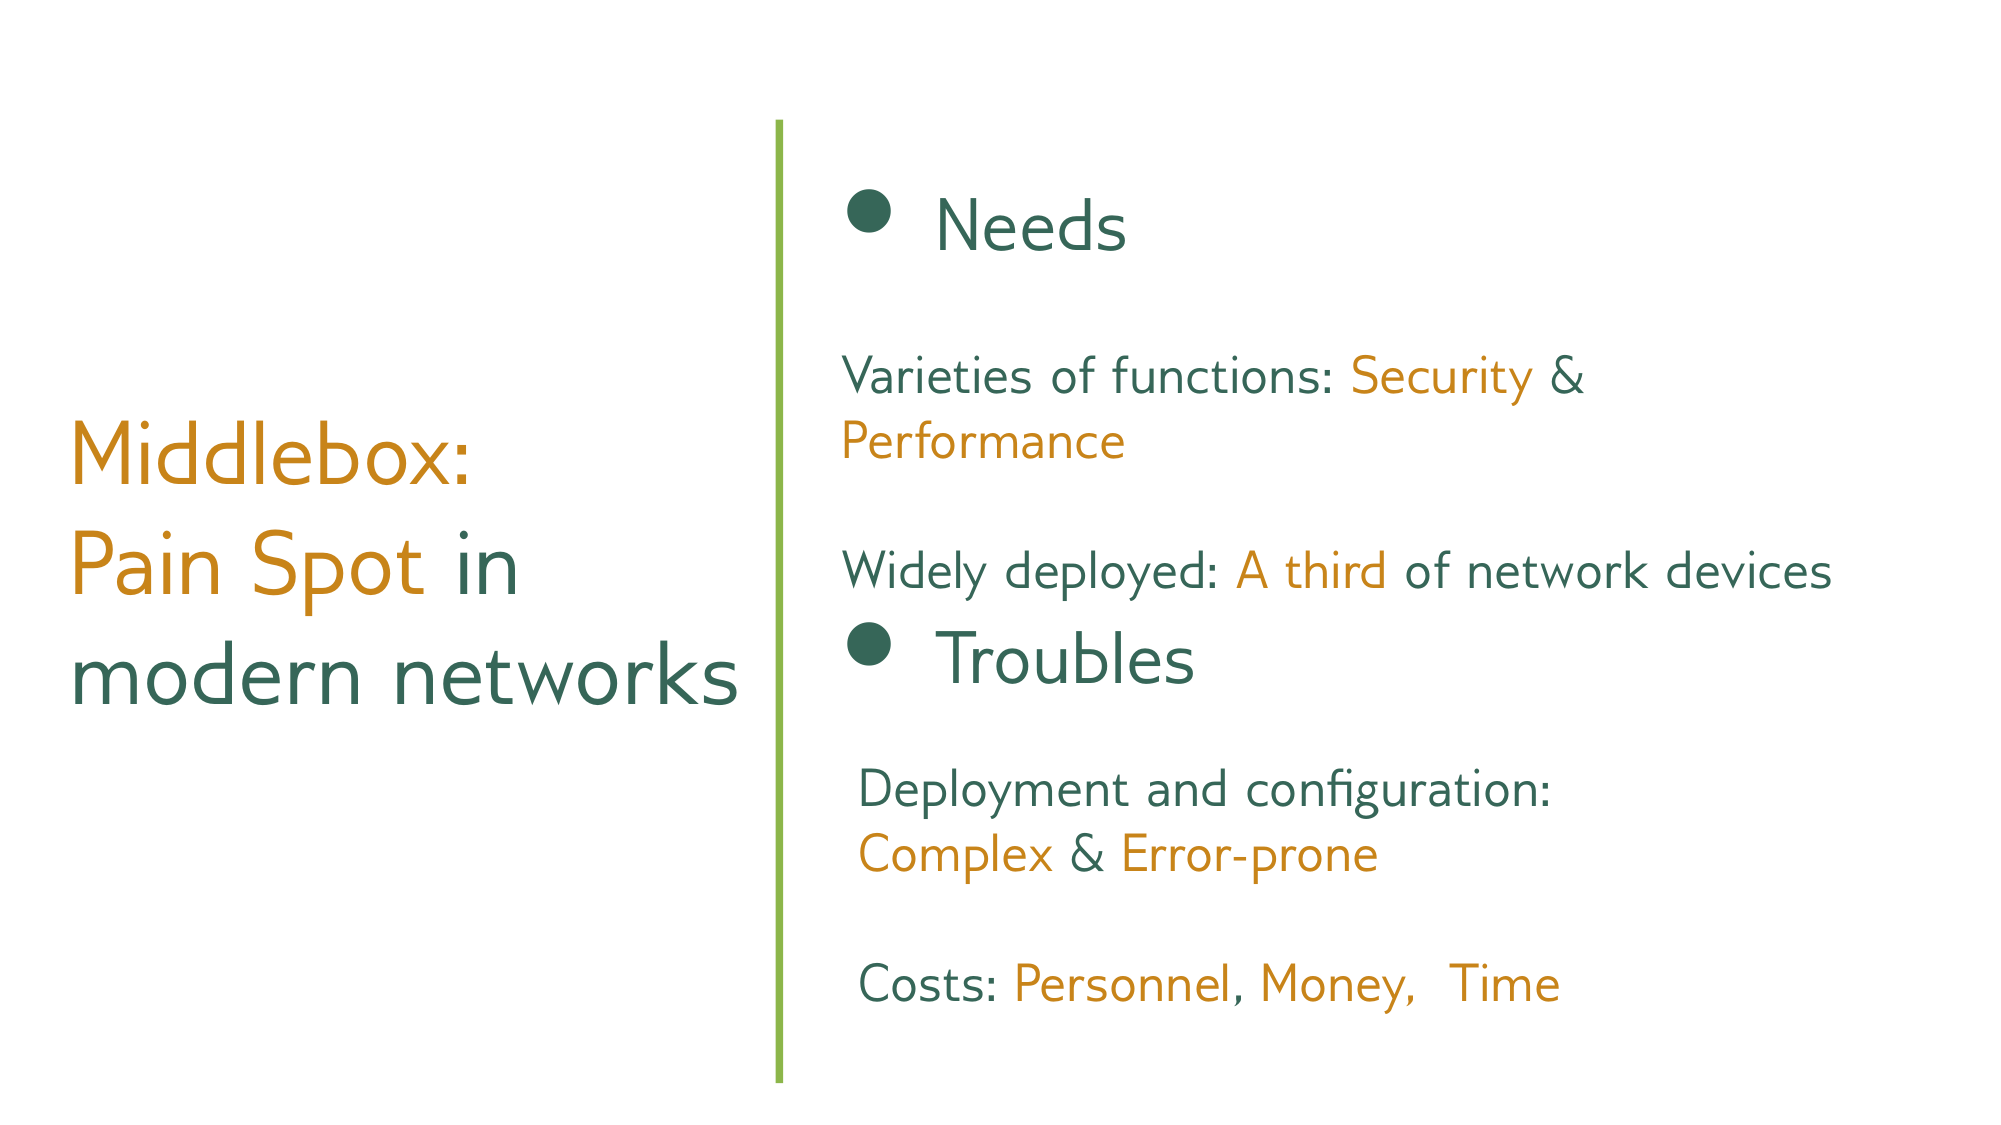

Needs
Varieties of functions: Security & Performance

Widely deployed: A third of network devices
Middlebox:
Pain Spot in
modern networks
Troubles
Deployment and configuration:
Complex & Error-prone

Costs: Personnel, Money,  Time